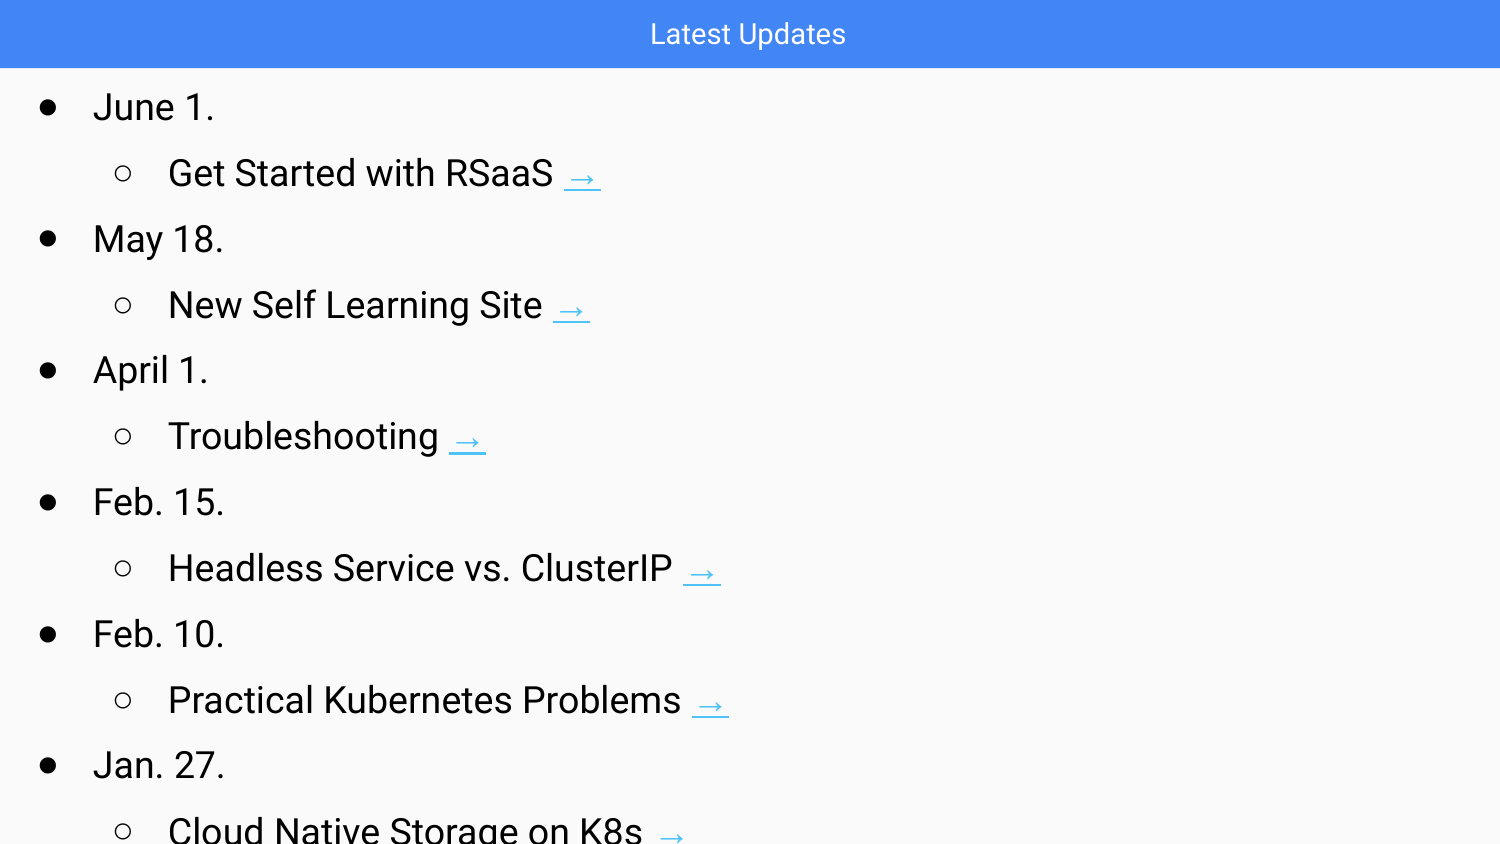

Latest Updates
June 1.
Get Started with RSaaS →
May 18.
New Self Learning Site →
April 1.
Troubleshooting →
Feb. 15.
Headless Service vs. ClusterIP →
Feb. 10.
Practical Kubernetes Problems →
Jan. 27.
Cloud Native Storage on K8s →